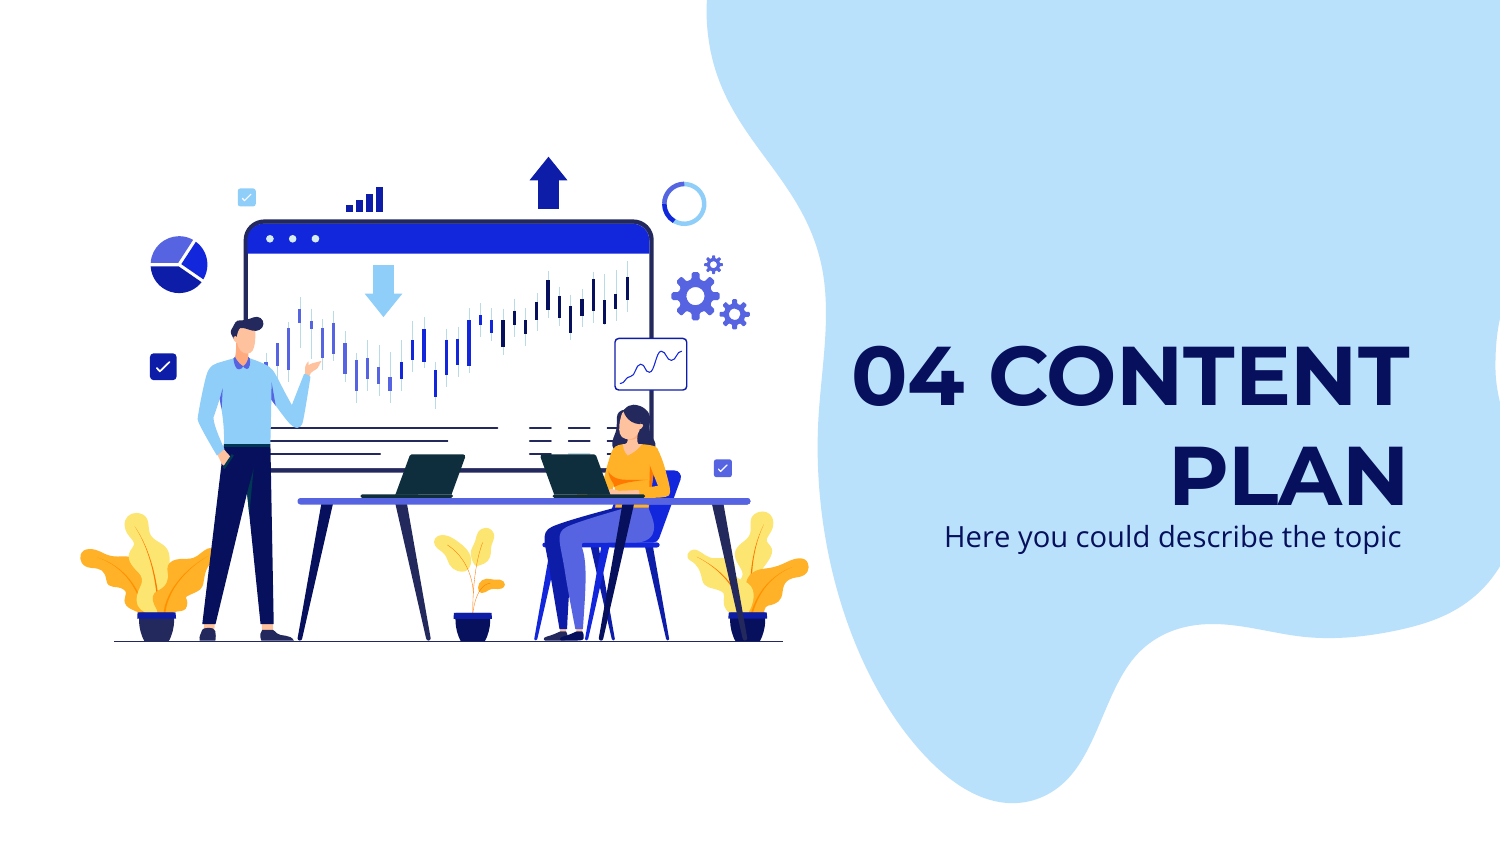

# 04 CONTENT
PLAN

Here you could describe the topic